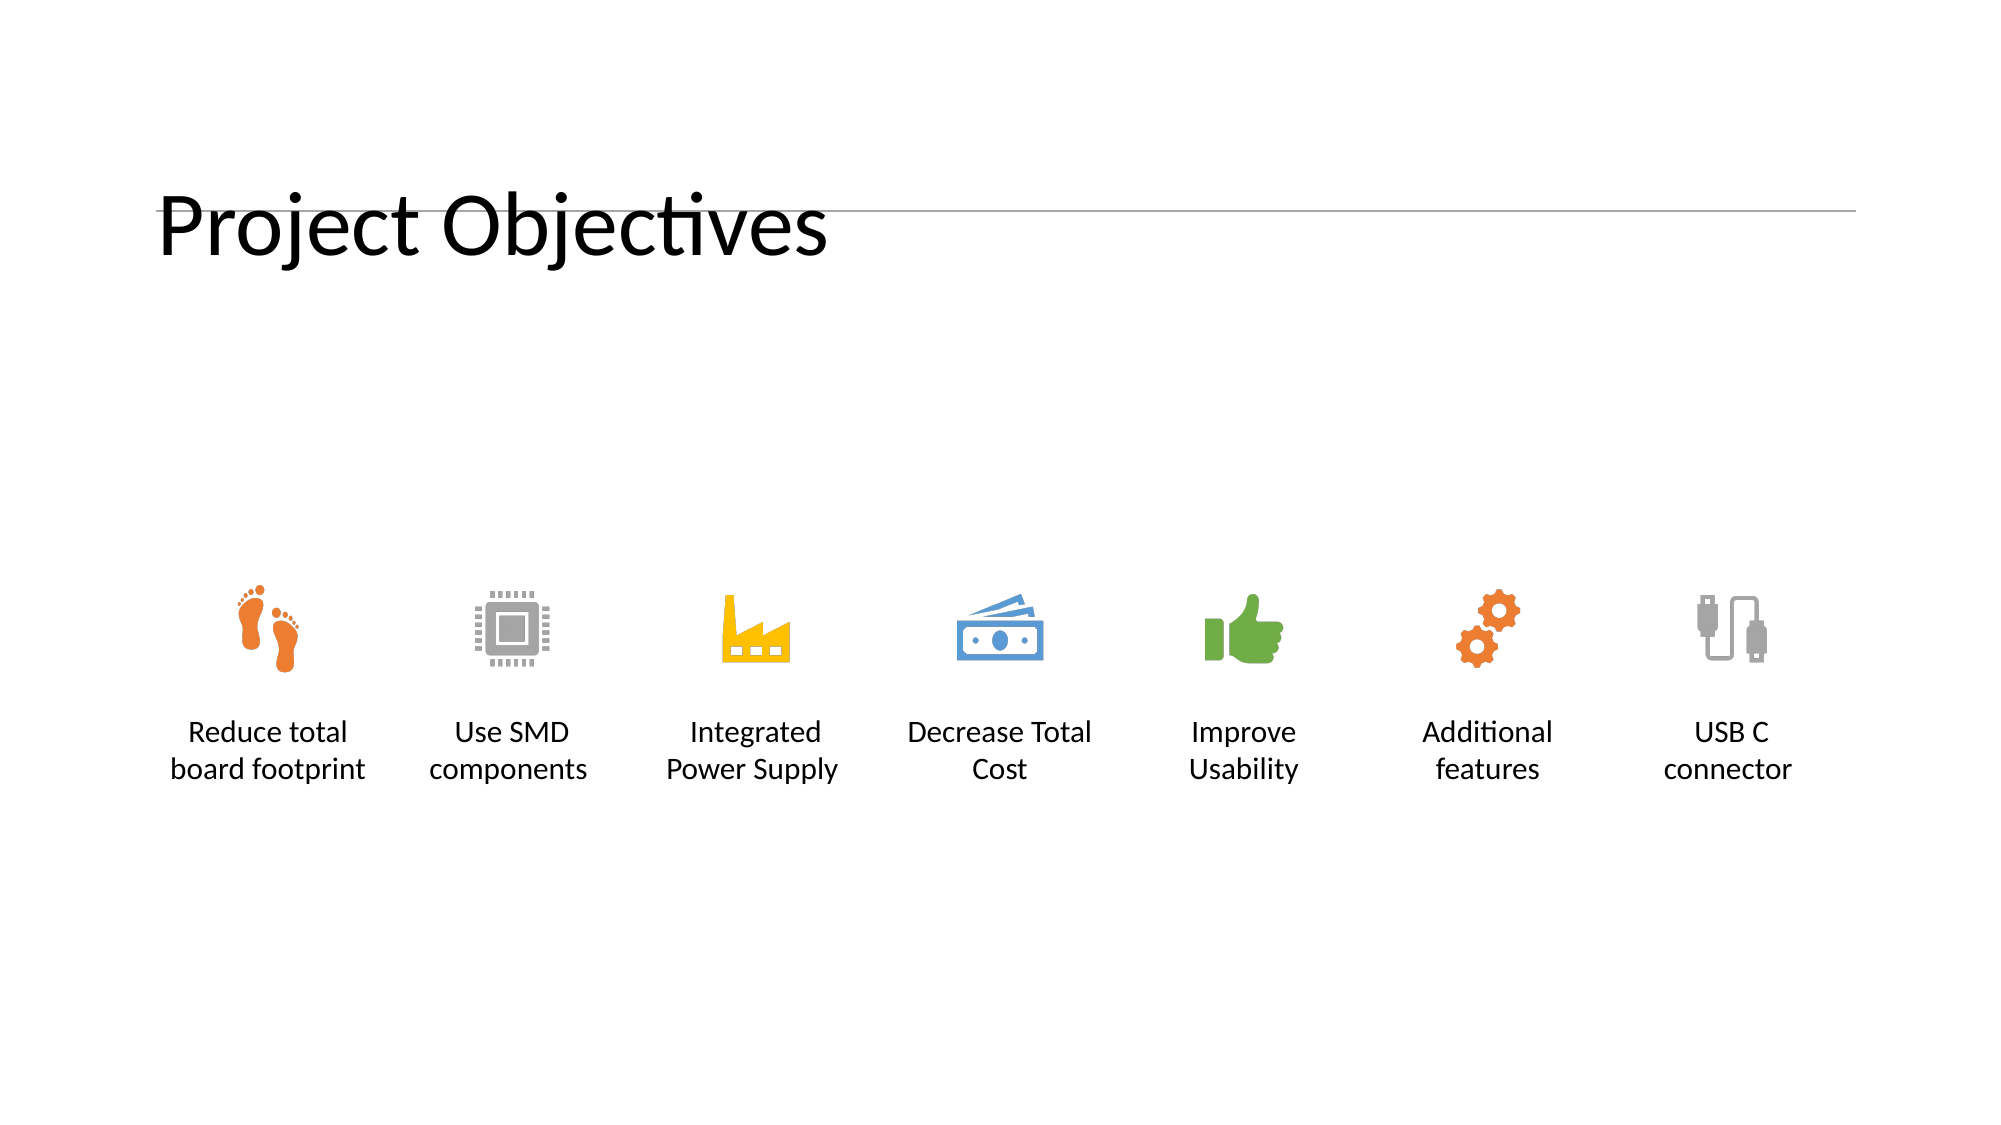

# Project Objectives
Reduce total board footprint
Use SMD components
Integrated Power Supply
Decrease Total Cost
Improve Usability
Additional features
USB C connector